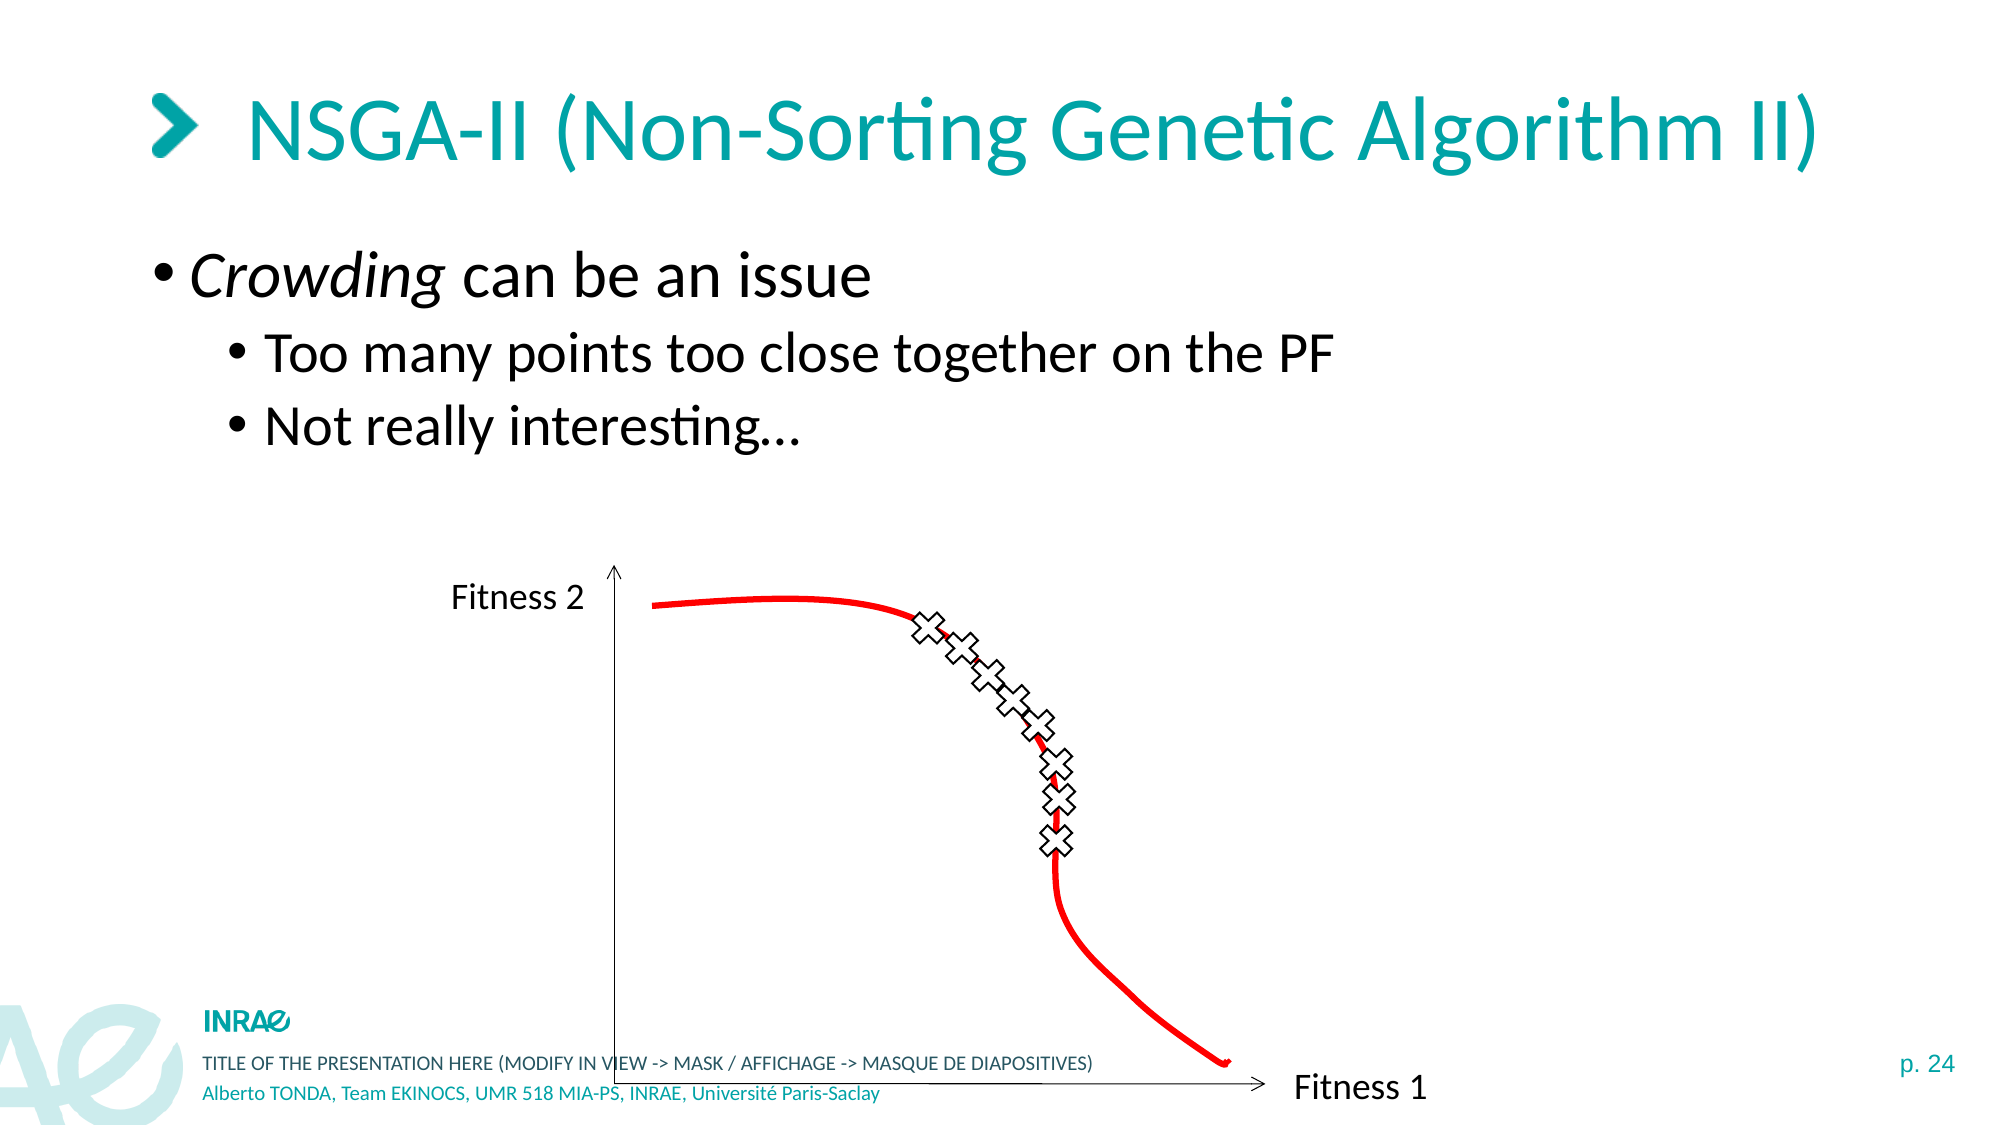

# NSGA-II (Non-Sorting Genetic Algorithm II)
Crowding can be an issue
Too many points too close together on the PF
Not really interesting…
Fitness 2

Fitness 1